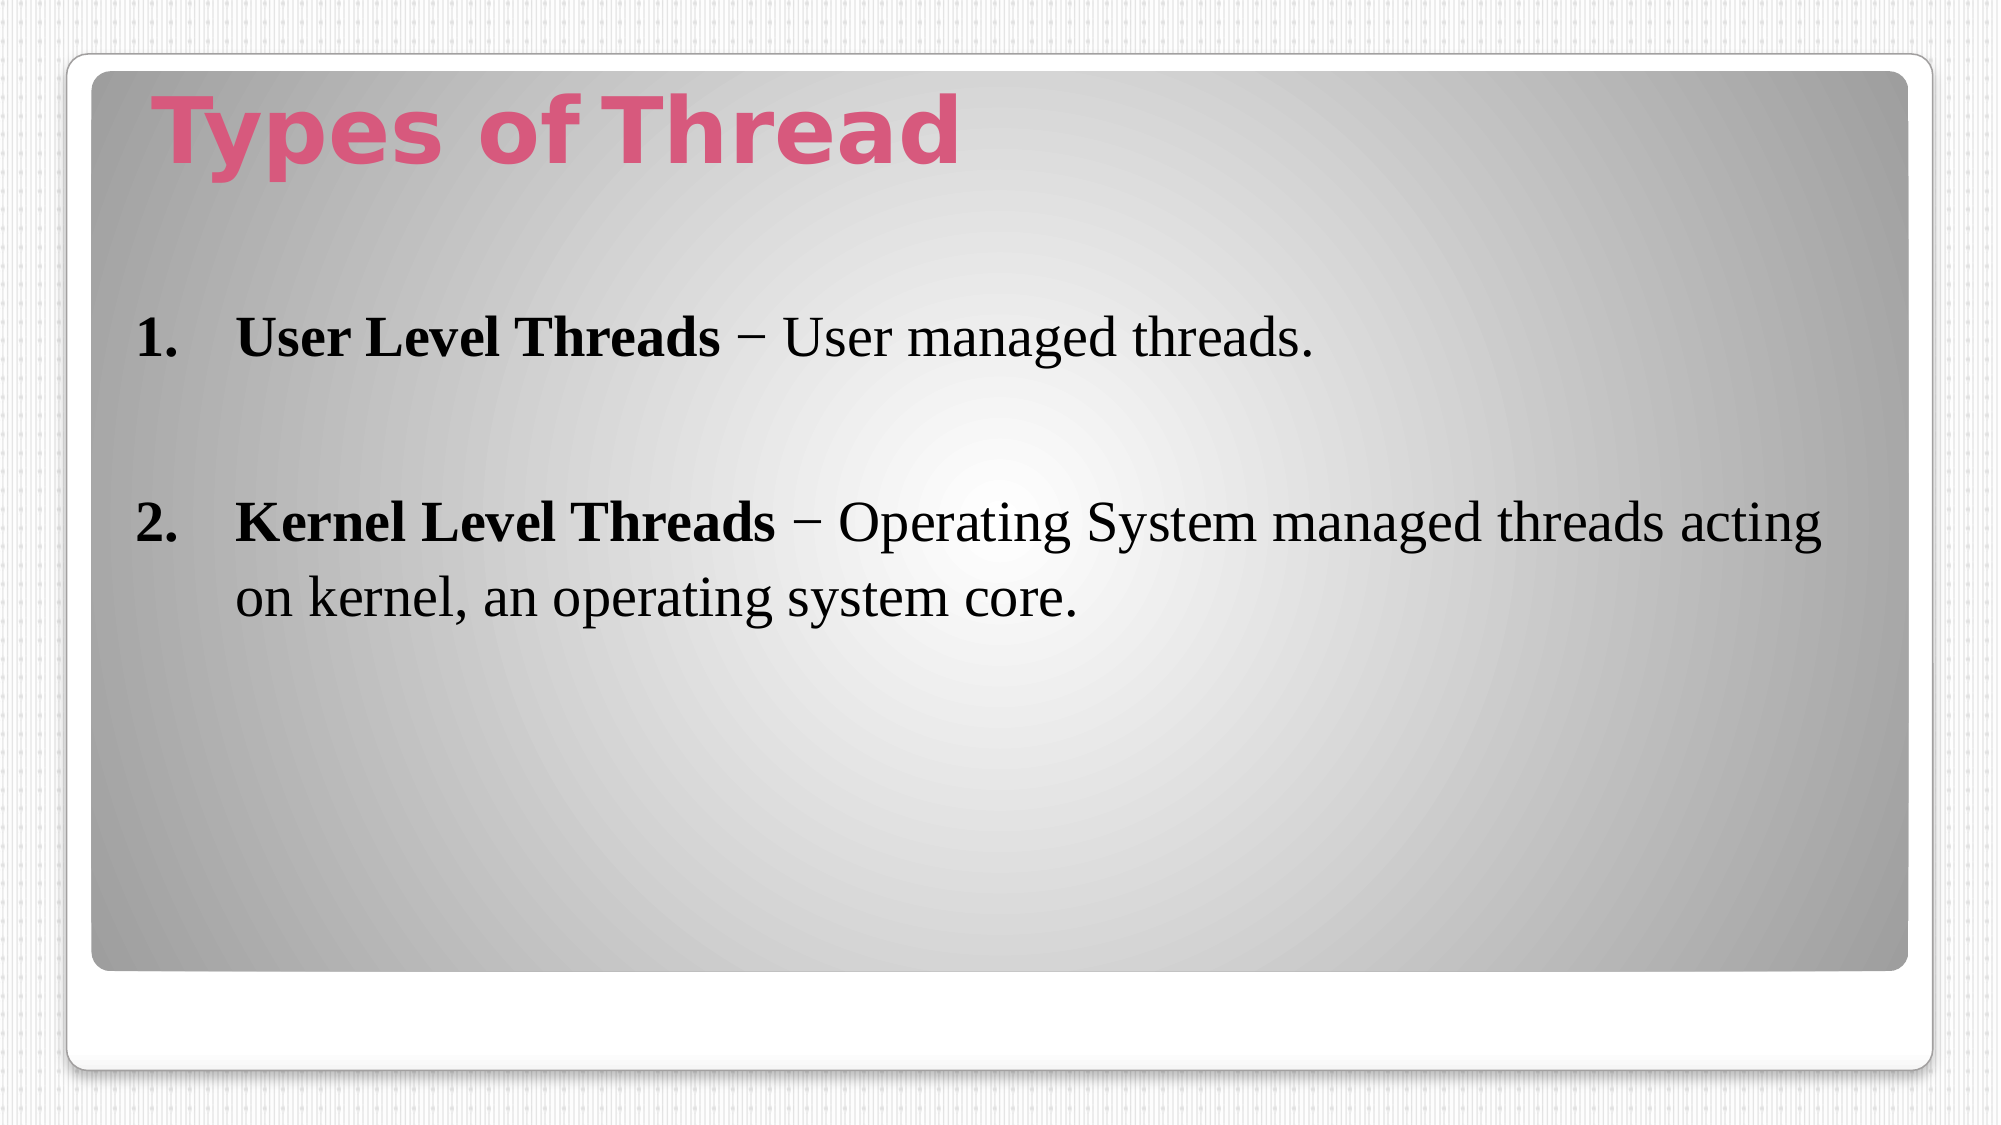

# Types of	Thread
User Level Threads − User managed threads.

Kernel Level Threads − Operating System managed threads acting  on kernel, an operating system core.